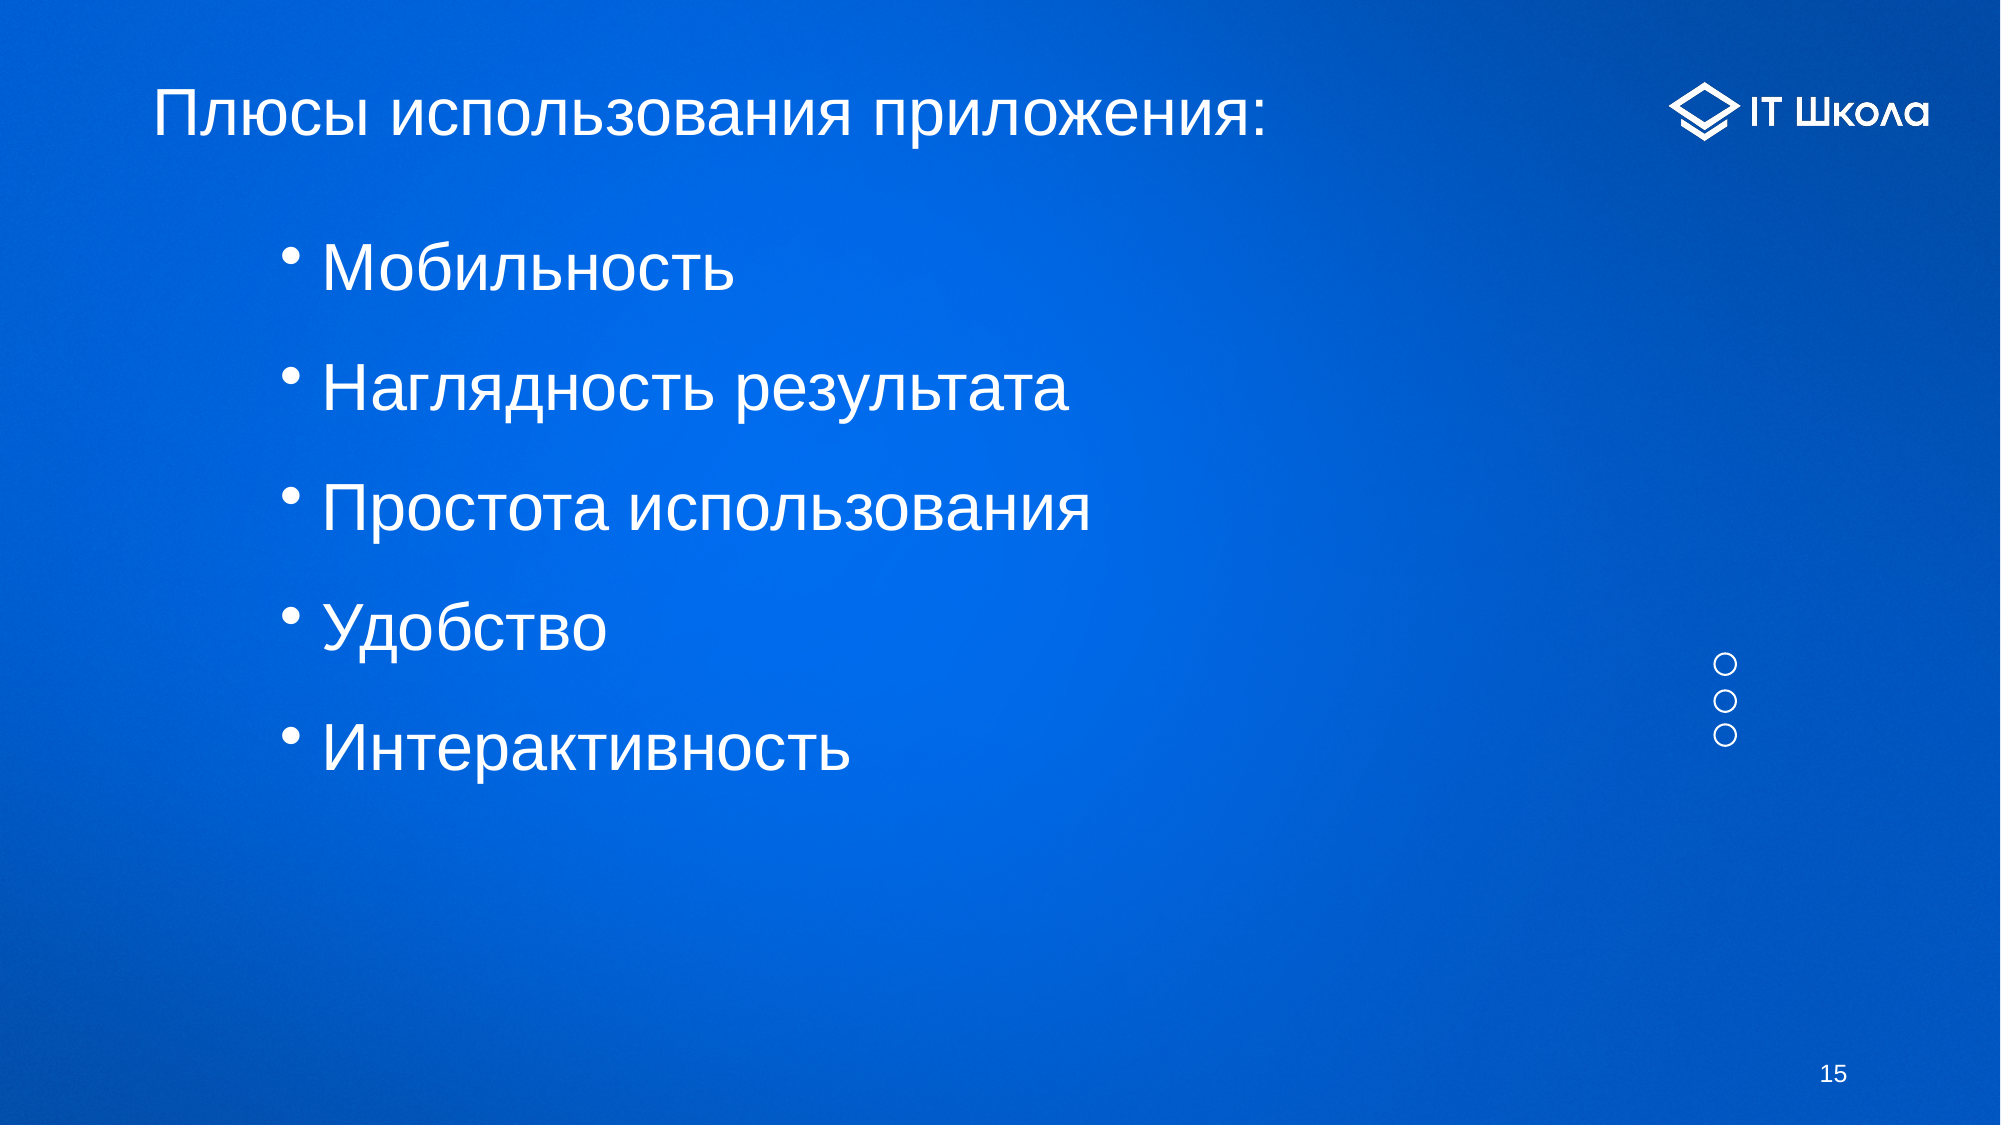

# Плюсы использования приложения:

 Мобильность
 Наглядность результата
 Простота использования
 Удобство
 Интерактивность

15